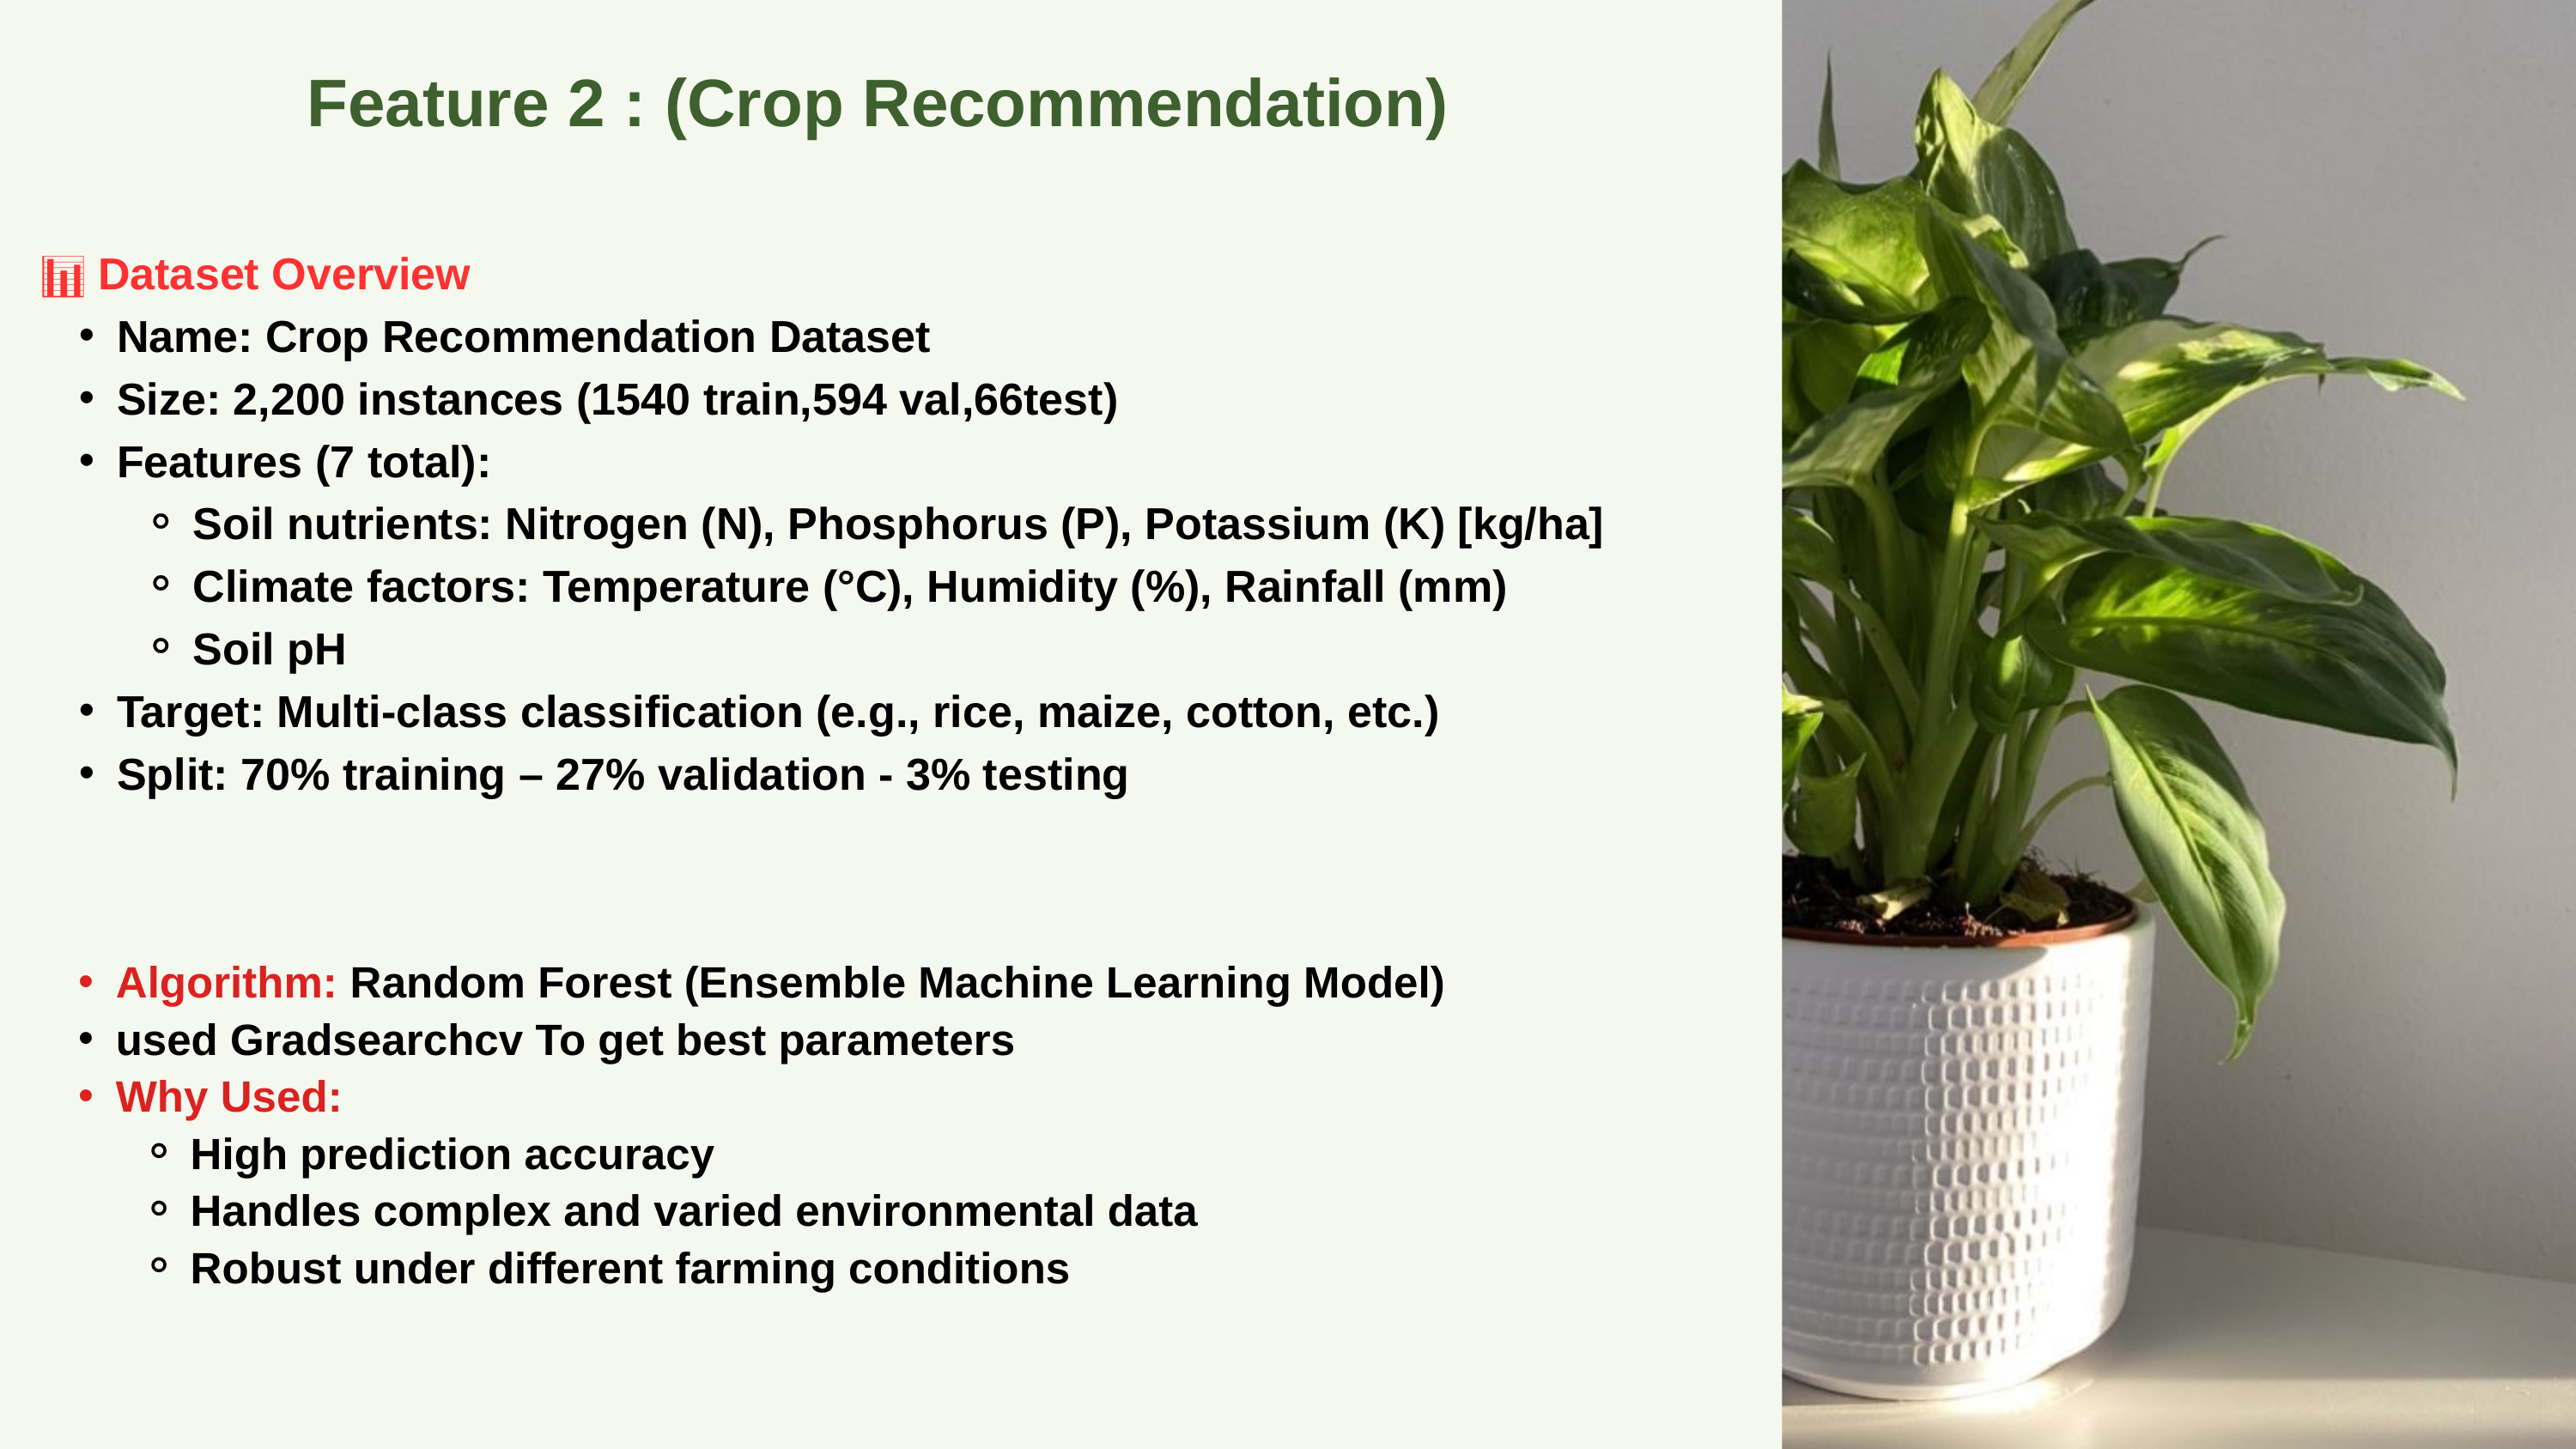

Feature 2 : (Crop Recommendation)

📊 Dataset Overview
Name: Crop Recommendation Dataset
Size: 2,200 instances (1540 train,594 val,66test)
Features (7 total):
Soil nutrients: Nitrogen (N), Phosphorus (P), Potassium (K) [kg/ha]
Climate factors: Temperature (°C), Humidity (%), Rainfall (mm)
Soil pH
Target: Multi-class classification (e.g., rice, maize, cotton, etc.)
Split: 70% training – 27% validation - 3% testing

Algorithm: Random Forest (Ensemble Machine Learning Model)
used Gradsearchcv To get best parameters
Why Used:
High prediction accuracy
Handles complex and varied environmental data
Robust under different farming conditions